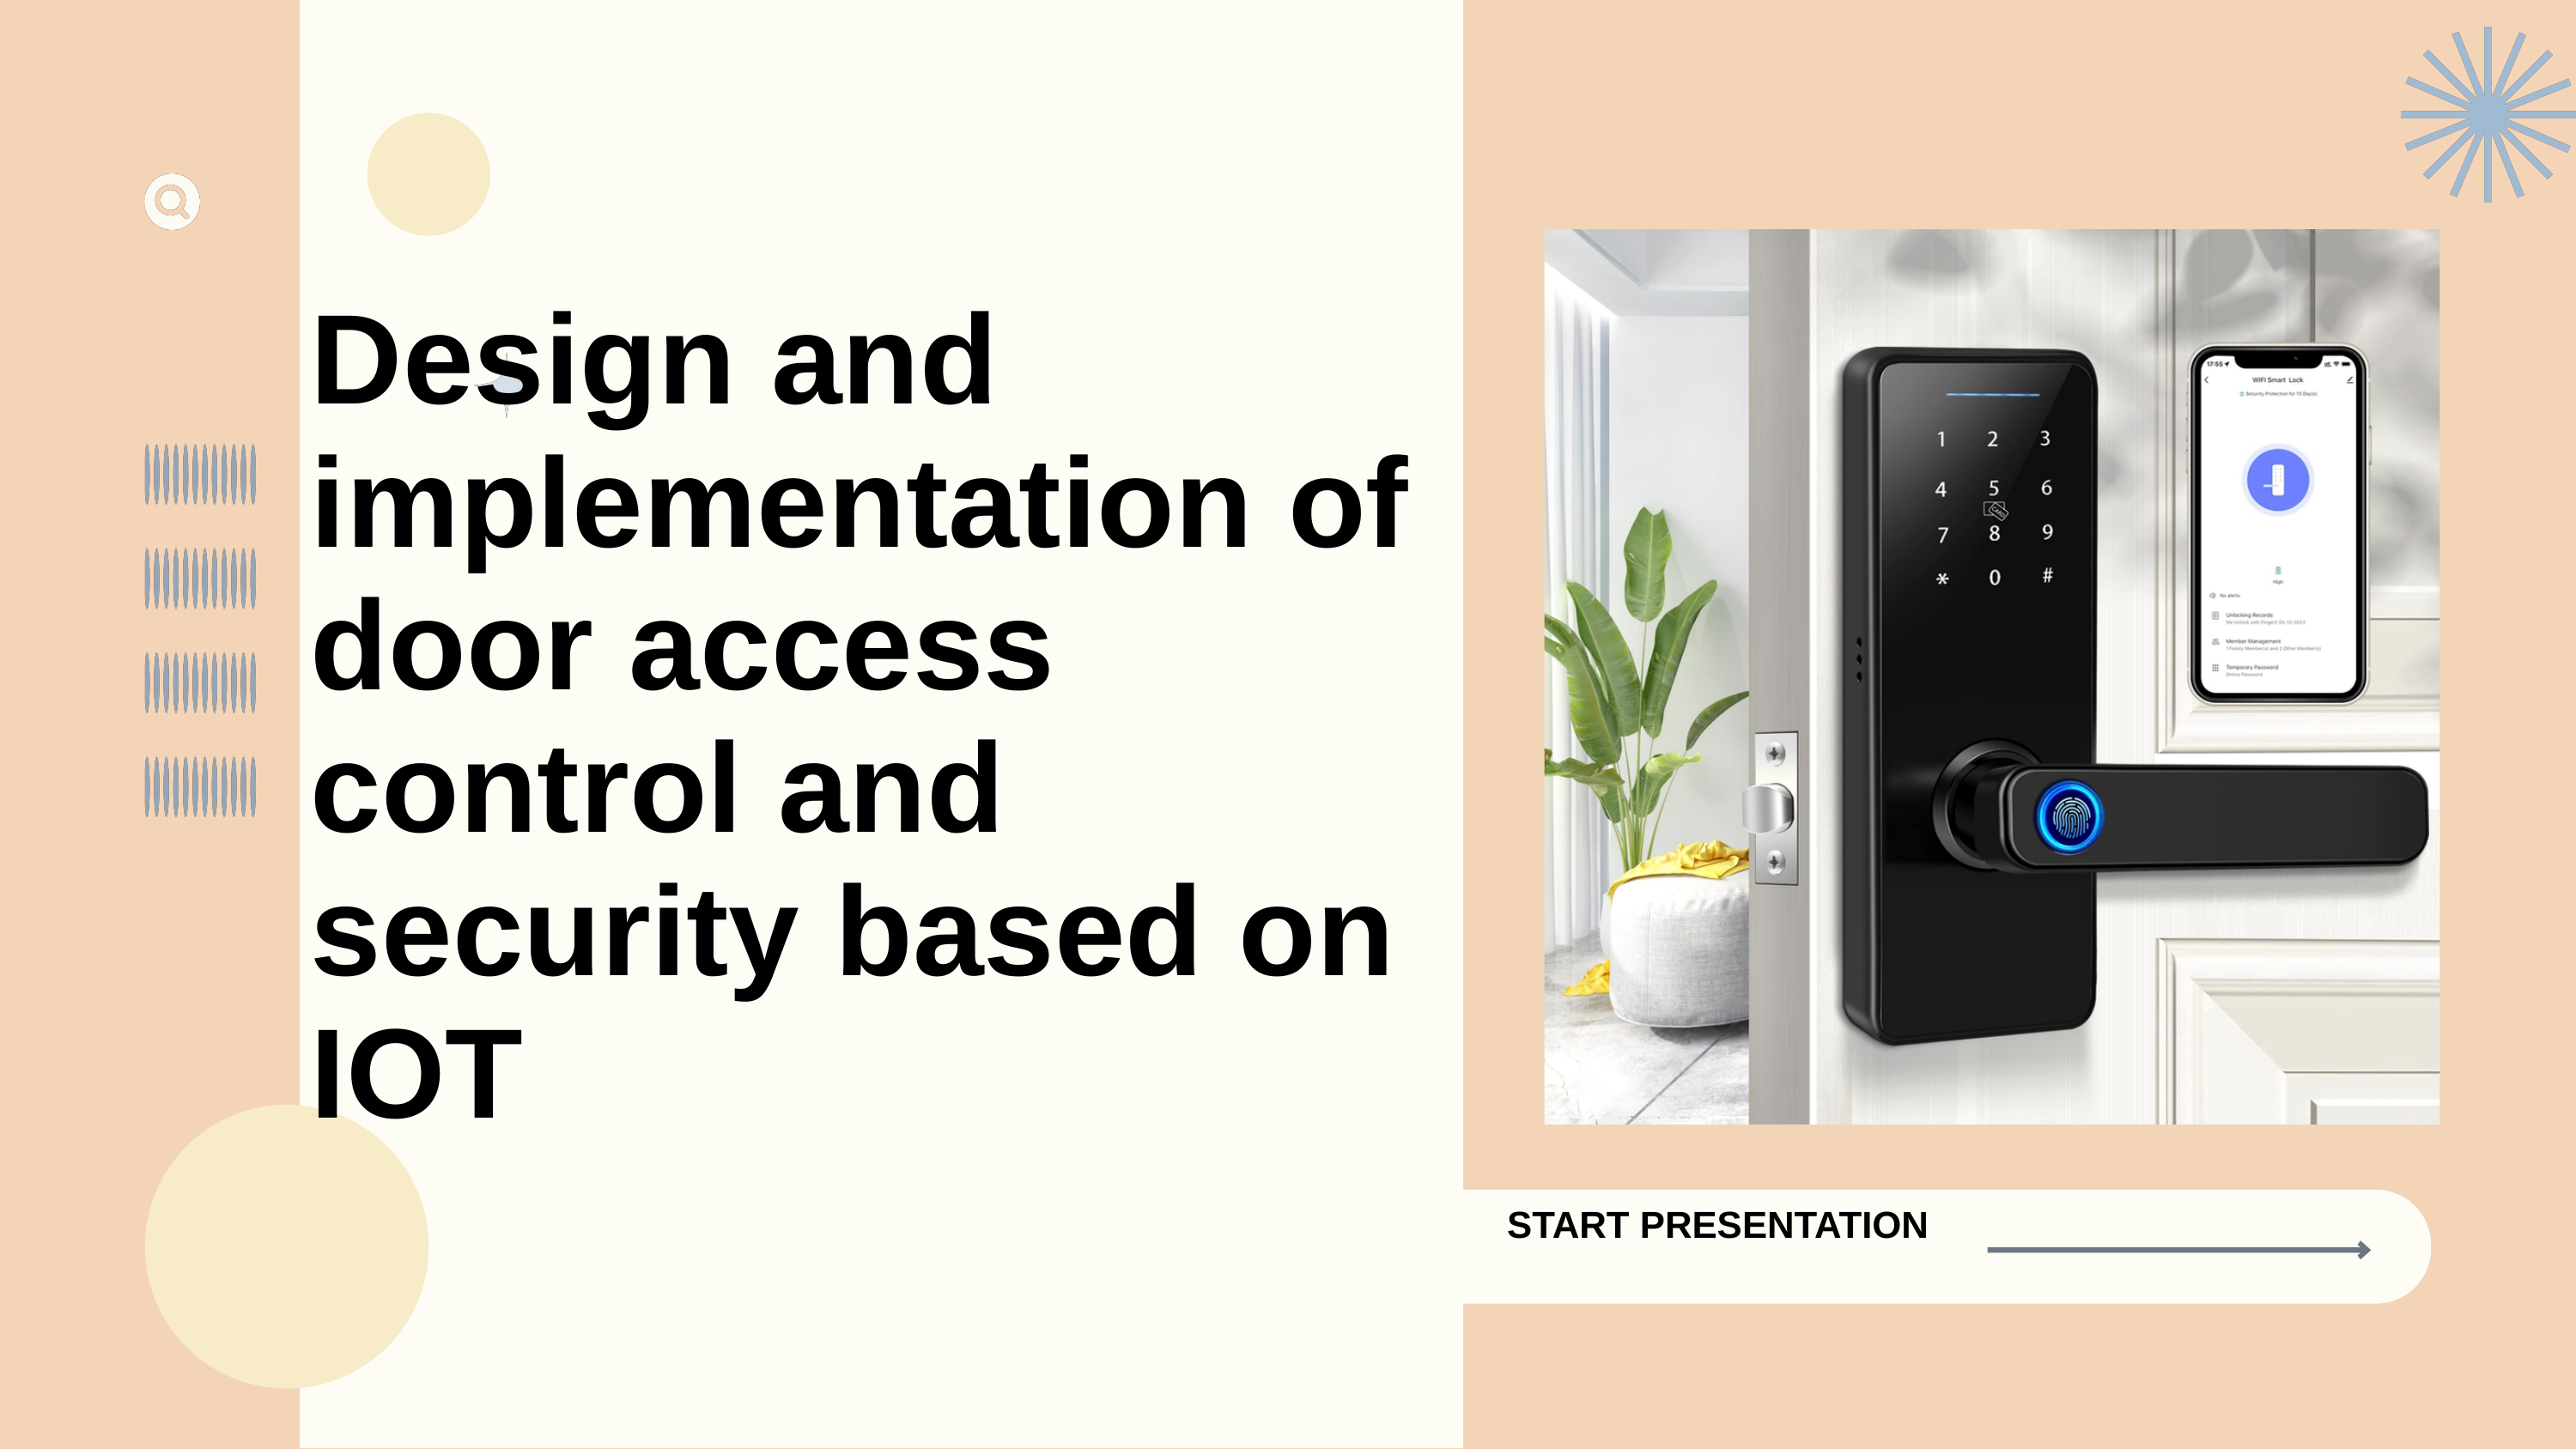

Design and implementation of door access control and security based on IOT

START PRESENTATION